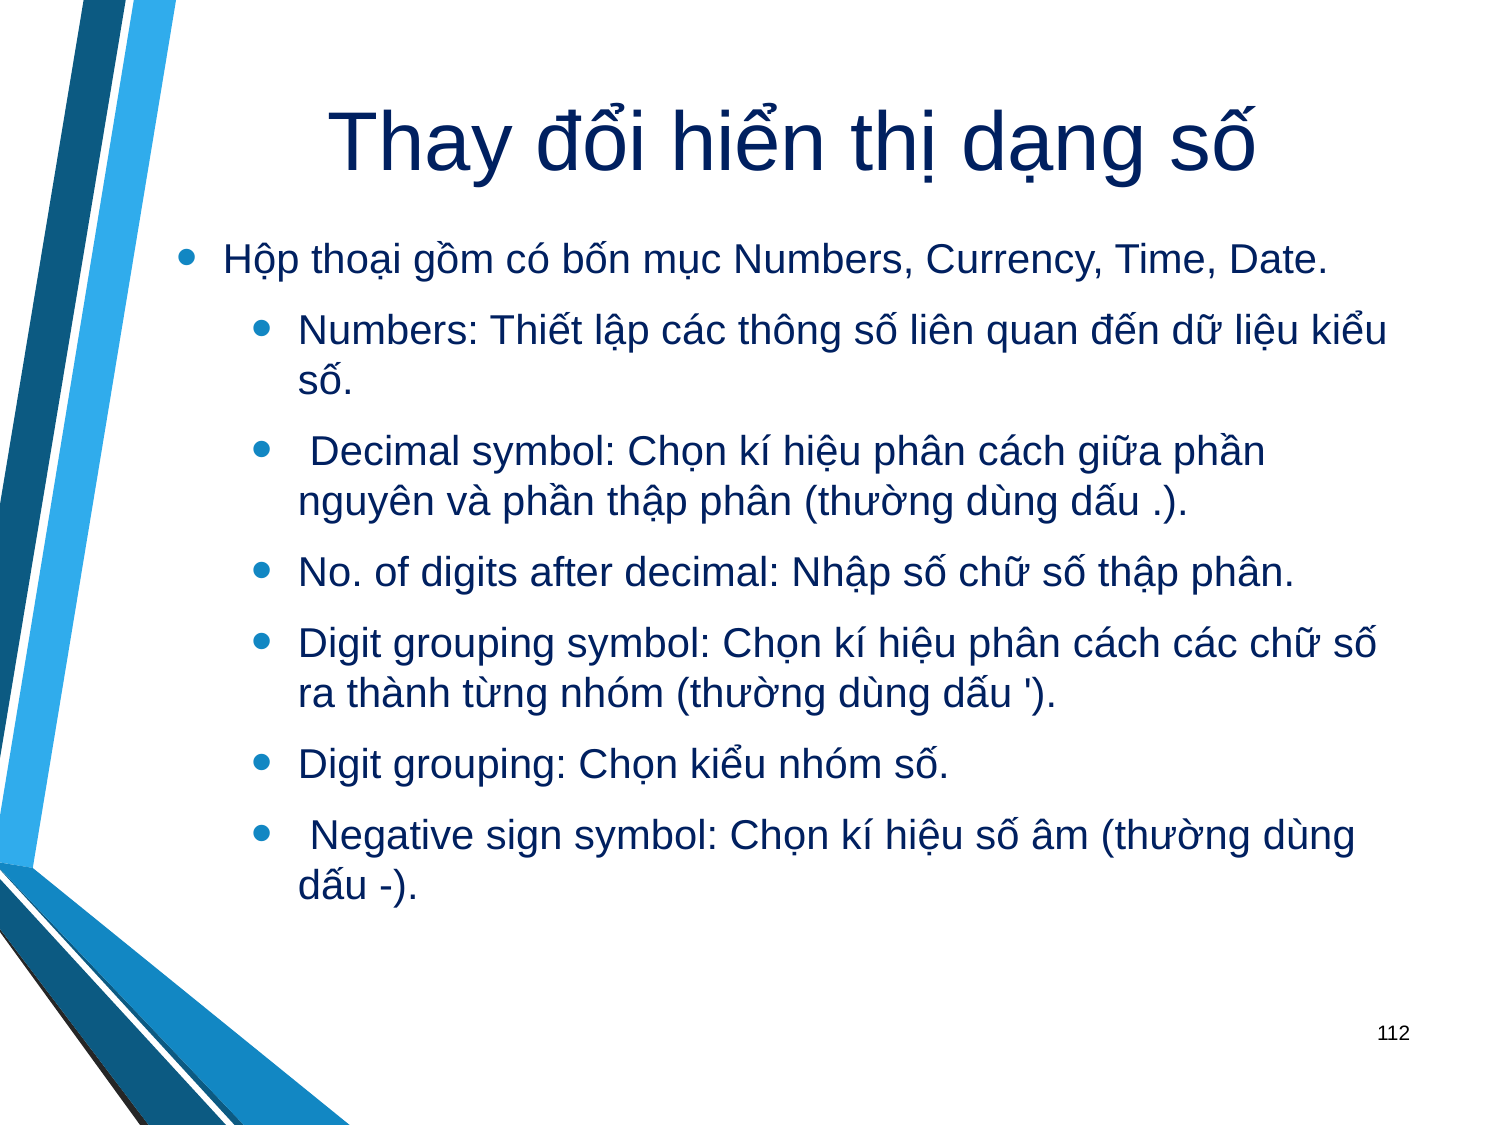

# Thay đổi hiển thị dạng số
Hộp thoại gồm có bốn mục Numbers, Currency, Time, Date.
Numbers: Thiết lập các thông số liên quan đến dữ liệu kiểu số.
 Decimal symbol: Chọn kí hiệu phân cách giữa phần nguyên và phần thập phân (thường dùng dấu .).
No. of digits after decimal: Nhập số chữ số thập phân.
Digit grouping symbol: Chọn kí hiệu phân cách các chữ số ra thành từng nhóm (thường dùng dấu ').
Digit grouping: Chọn kiểu nhóm số.
 Negative sign symbol: Chọn kí hiệu số âm (thường dùng dấu -).

112